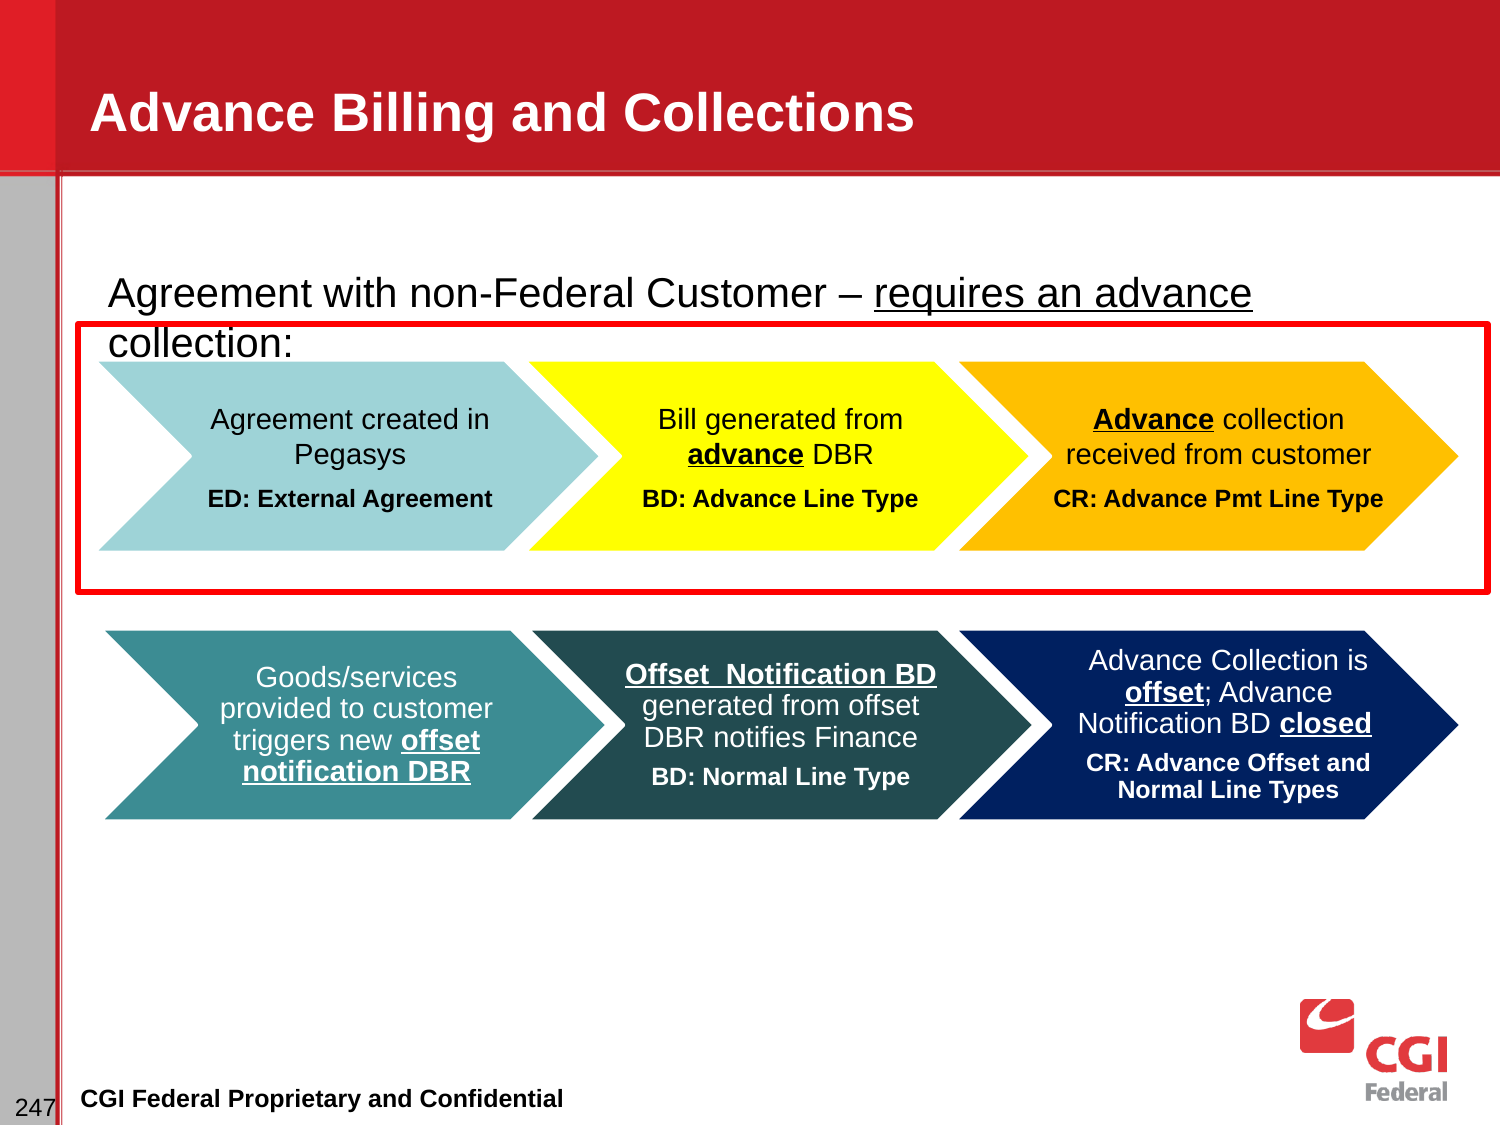

# Advance Billing and Collections
Agreement with non-Federal Customer – requires an advance collection:

Agreement created in Pegasys
ED: External Agreement

Bill generated from advance DBR
BD: Advance Line Type

Advance collection received from customer
CR: Advance Pmt Line Type

Advance Collection is offset; Advance Notification BD closed
CR: Advance Offset and Normal Line Types

Offset  Notification BD generated from offset DBR notifies Finance
BD: Normal Line Type

Goods/services provided to customer triggers new offset notification DBR
CGI Federal Proprietary and Confidential
247